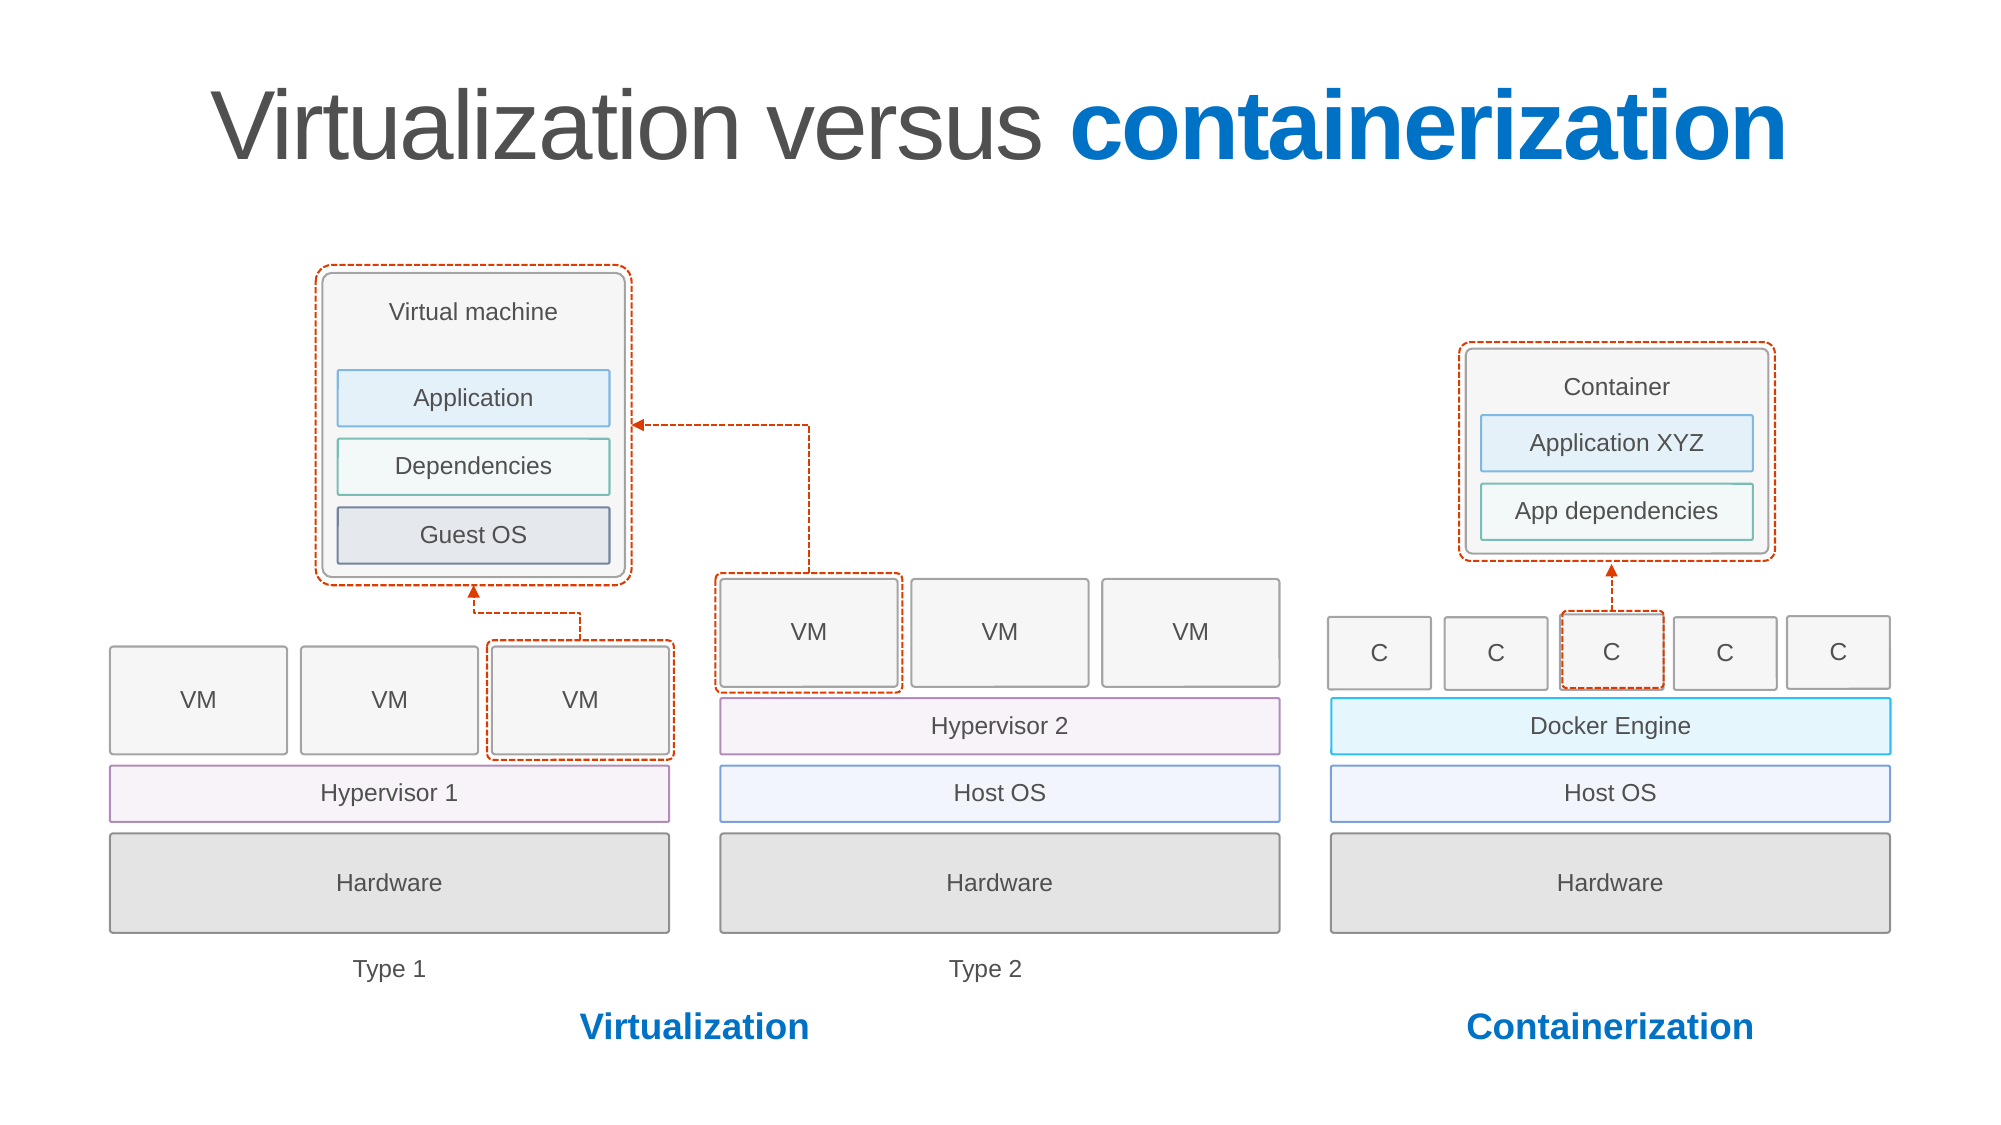

Virtualization versus containerization

Virtual machine
Application
Dependencies
Guest OS

Container
Application XYZ
App dependencies

VM
VM
VM
Hypervisor 2
Host OS
Hardware
Type 2

C
C
C
C
C
Docker Engine
Host OS
Hardware
VM
VM
VM
Hypervisor 1
Hardware
Type 1
Virtualization
Containerization